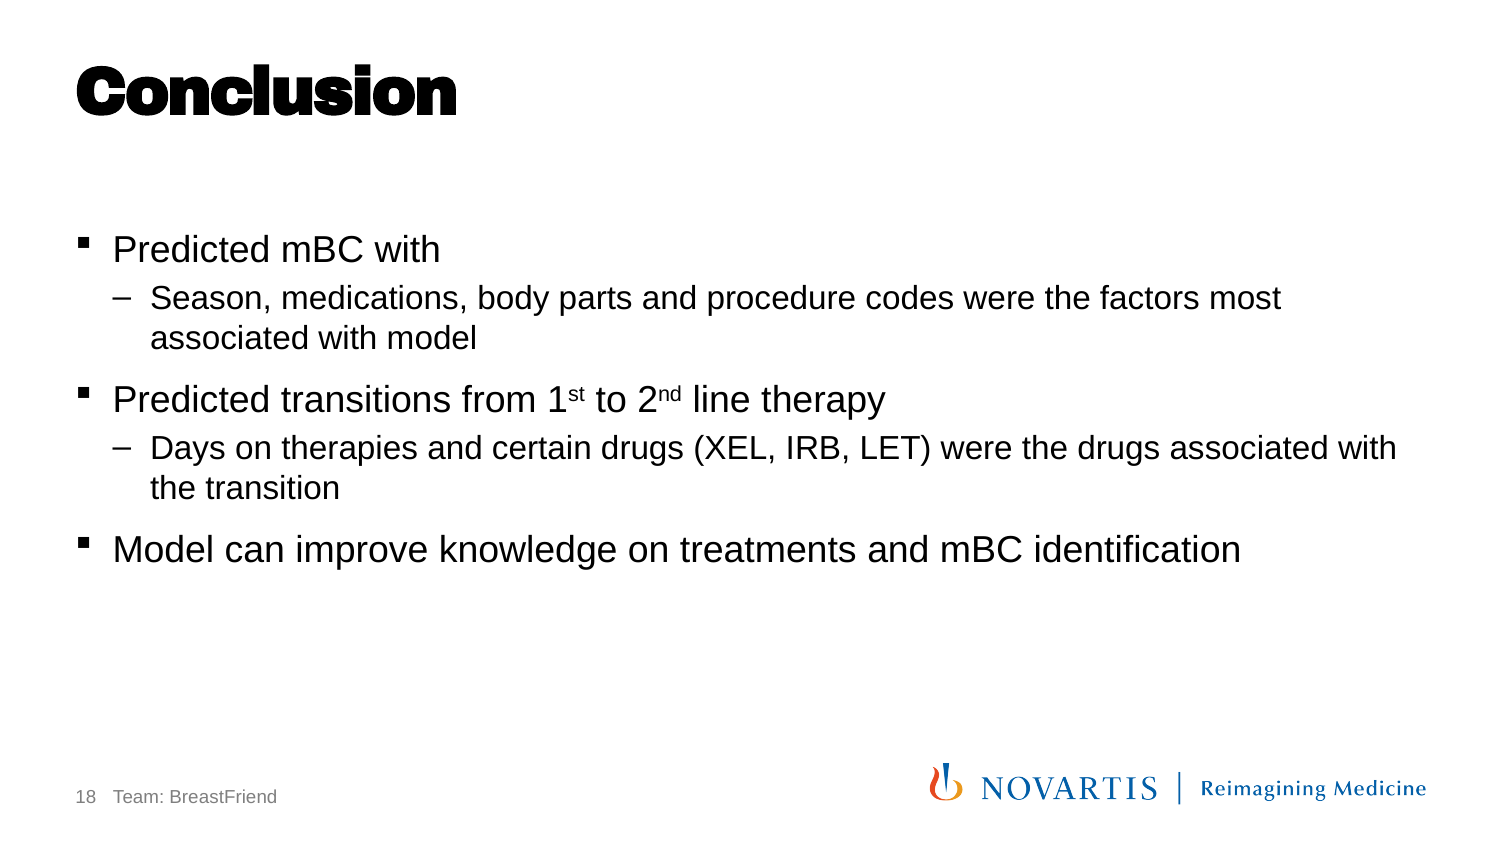

# Conclusion
Predicted mBC with
Season, medications, body parts and procedure codes were the factors most associated with model
Predicted transitions from 1st to 2nd line therapy
Days on therapies and certain drugs (XEL, IRB, LET) were the drugs associated with the transition
Model can improve knowledge on treatments and mBC identification

18
Team: BreastFriend